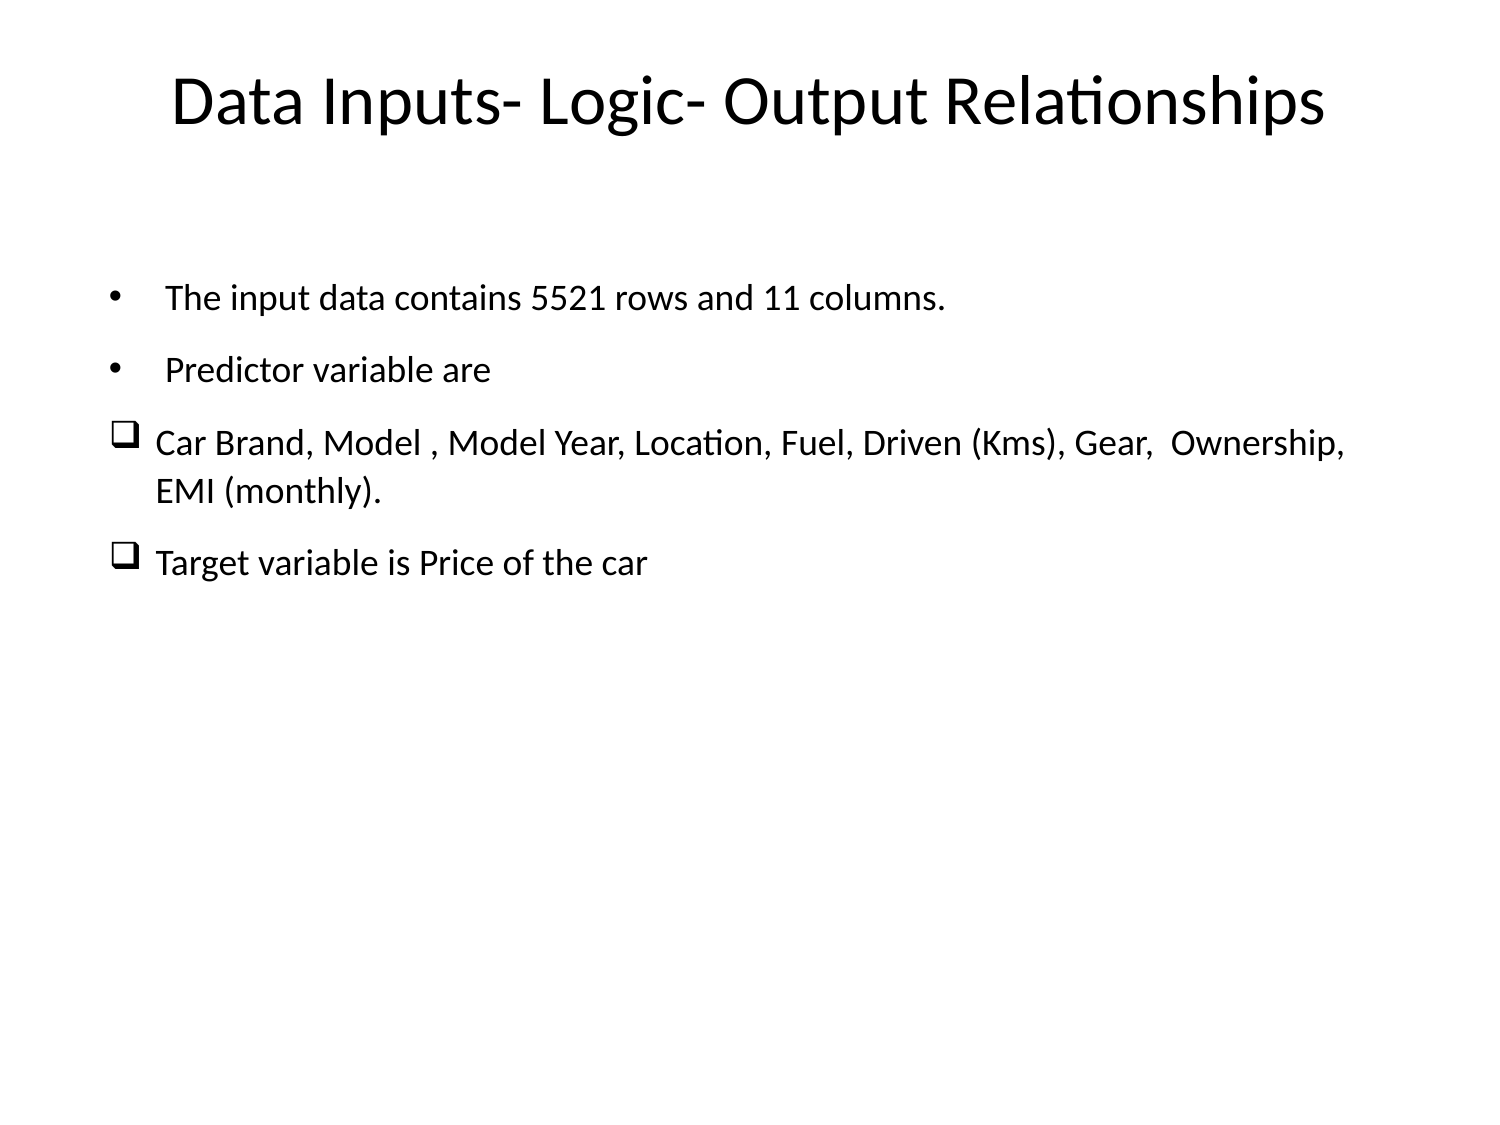

# Data Inputs- Logic- Output Relationships
The input data contains 5521 rows and 11 columns.
Predictor variable are
Car Brand, Model , Model Year, Location, Fuel, Driven (Kms), Gear,  Ownership, EMI (monthly).
Target variable is Price of the car